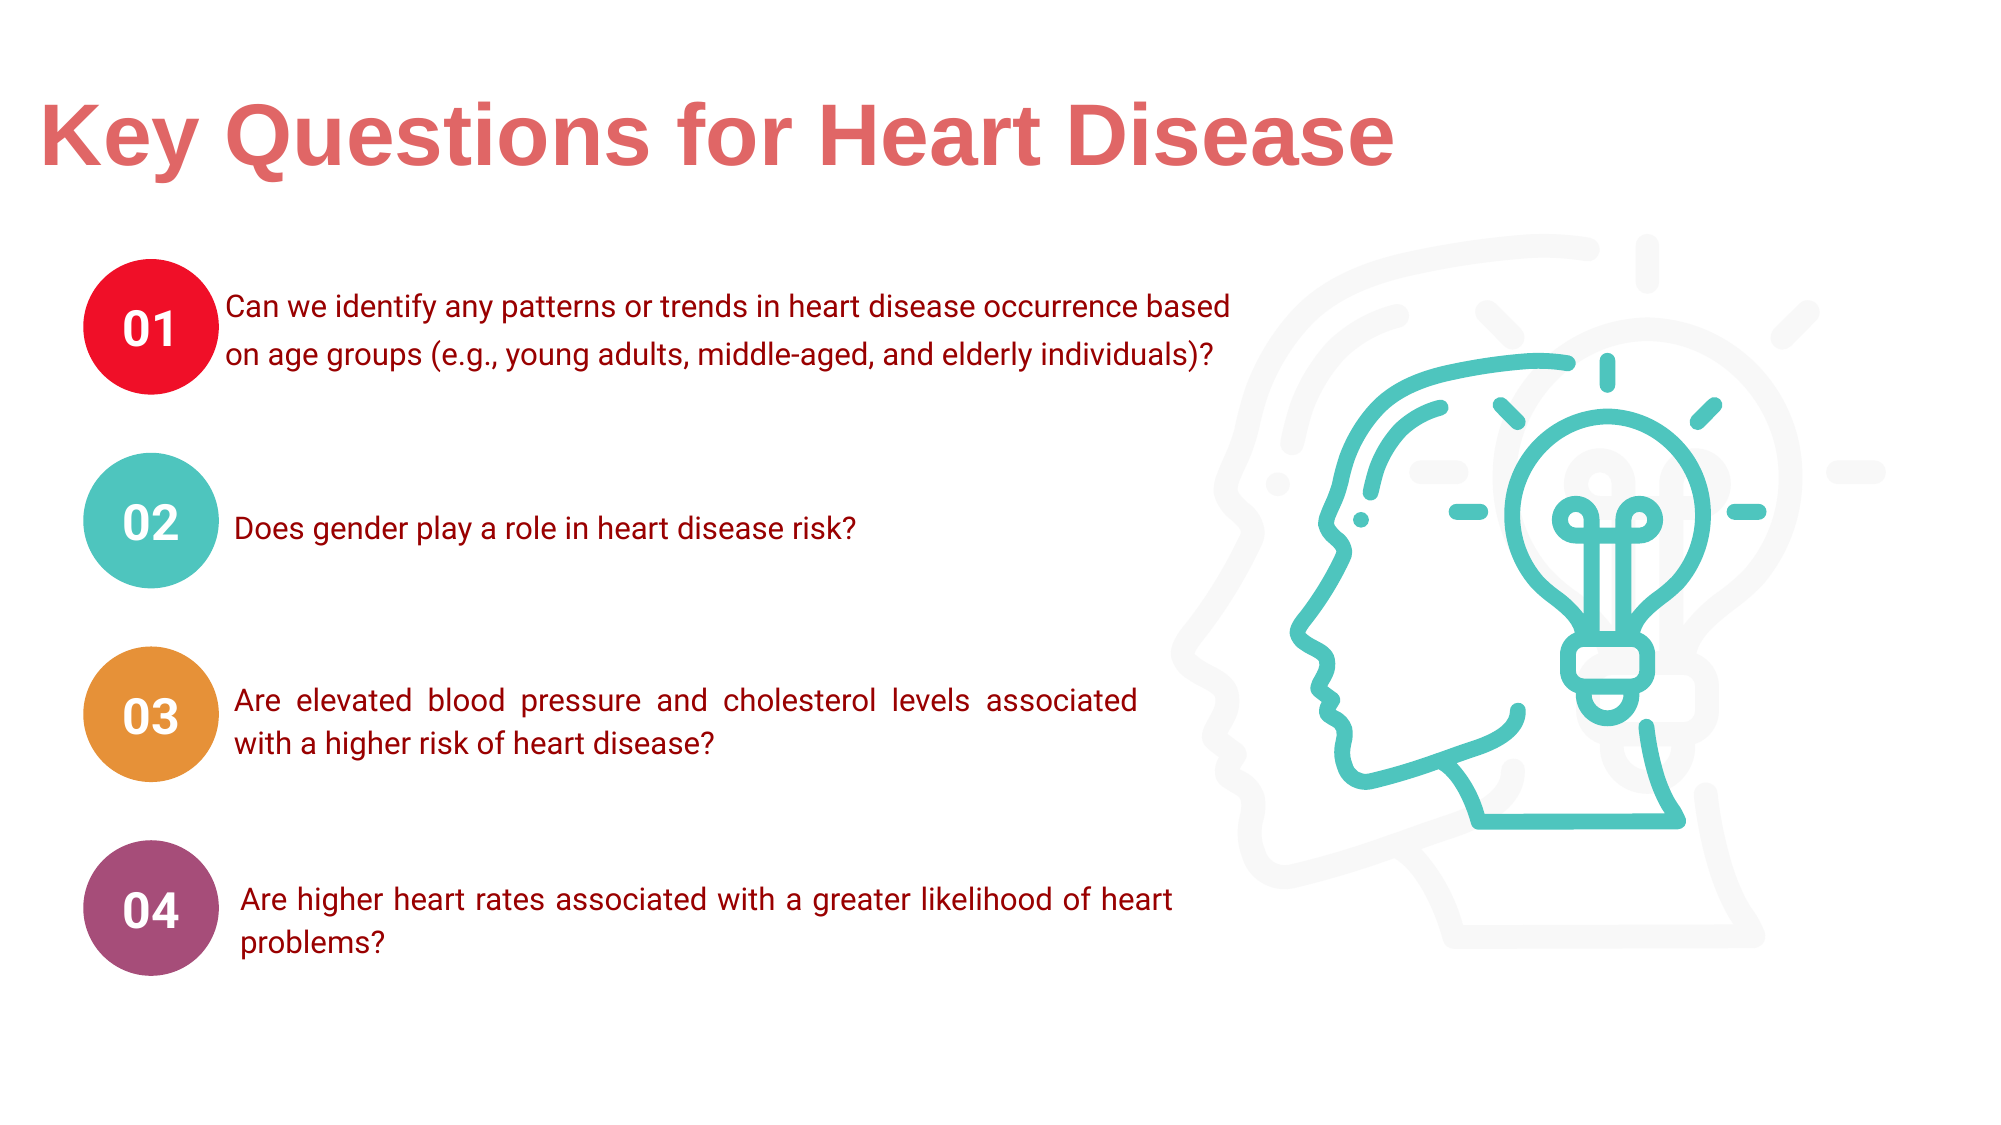

Key Questions for Heart Disease

01
Can we identify any patterns or trends in heart disease occurrence based on age groups (e.g., young adults, middle-aged, and elderly individuals)?

02
Does gender play a role in heart disease risk?
03
Are elevated blood pressure and cholesterol levels associated with a higher risk of heart disease?
04
Are higher heart rates associated with a greater likelihood of heart problems?